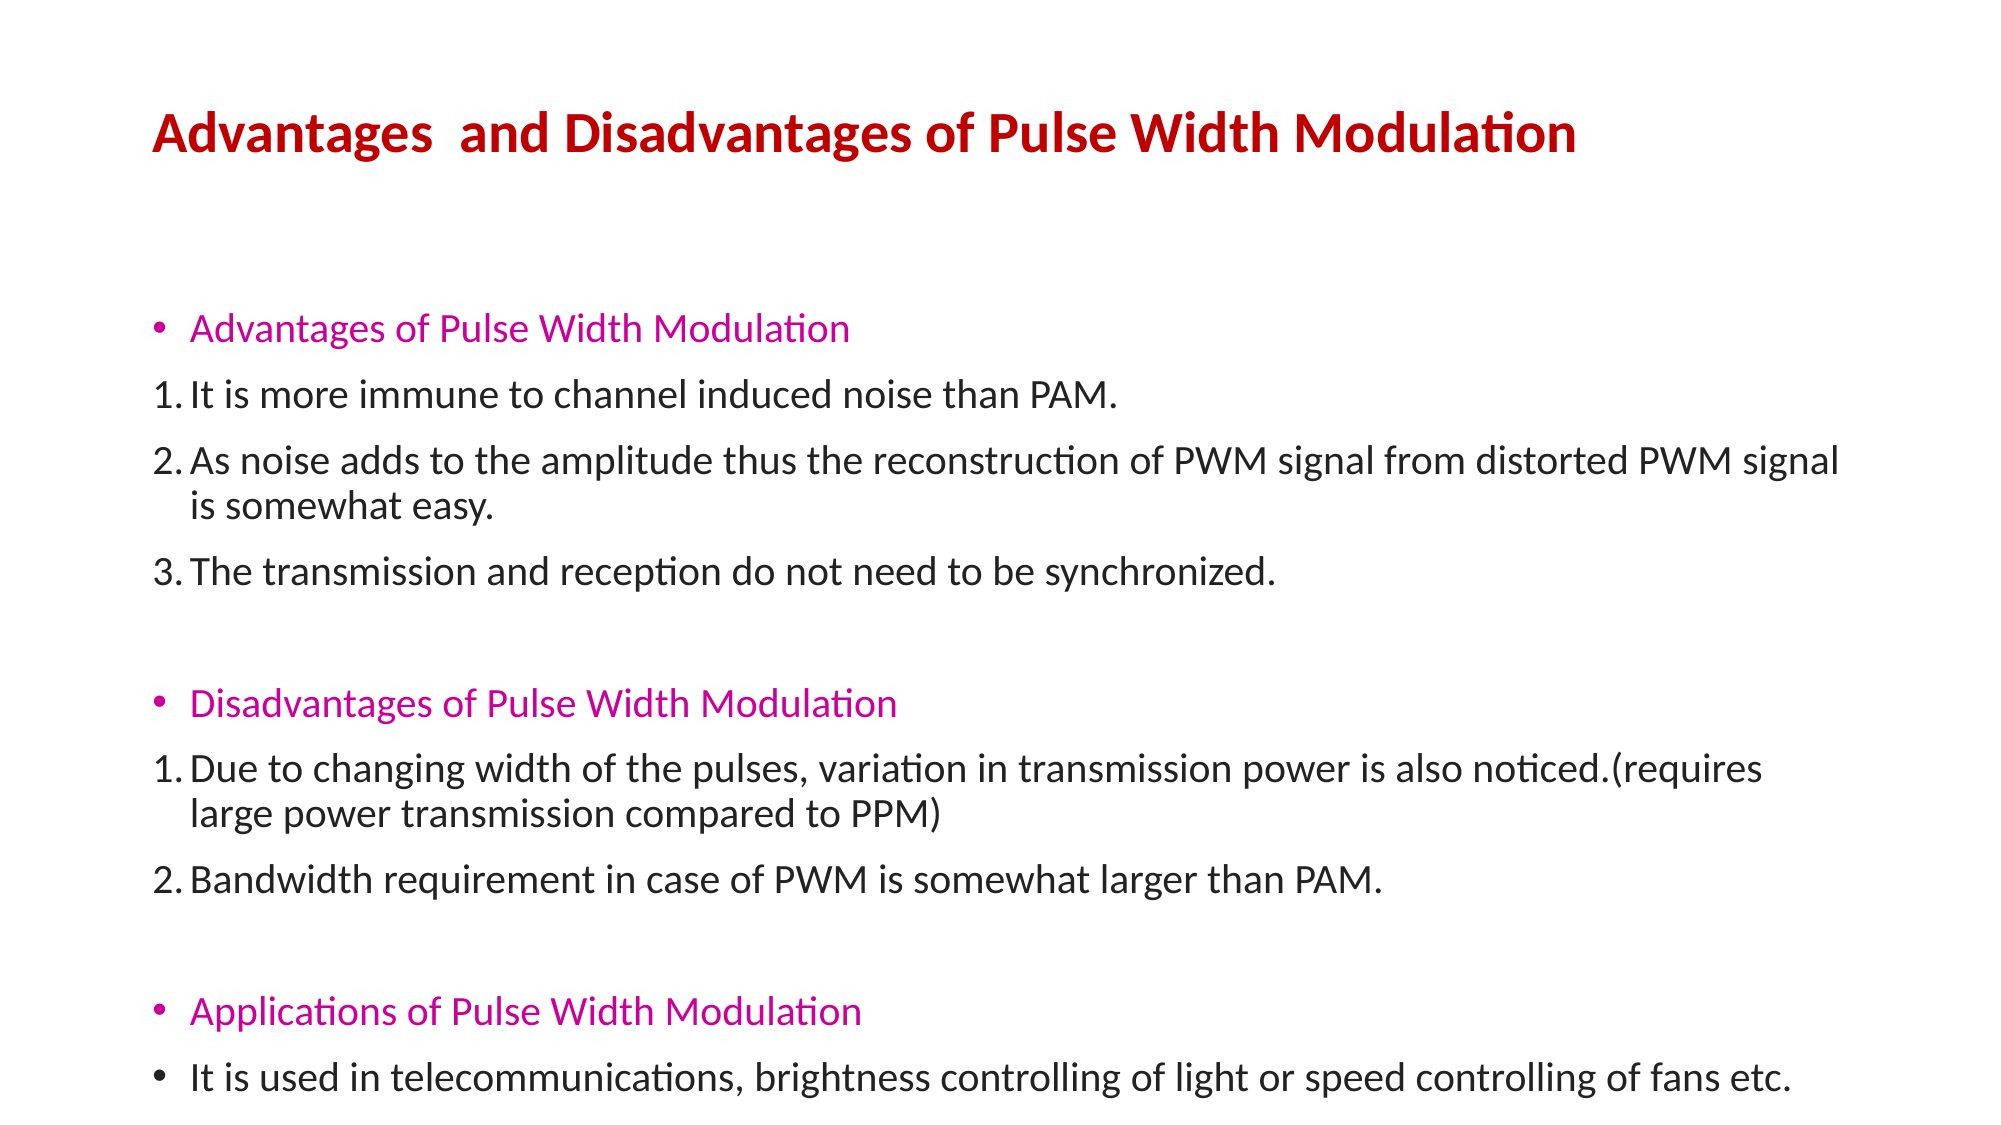

# Advantages  and Disadvantages of Pulse Width Modulation
Advantages of Pulse Width Modulation
It is more immune to channel induced noise than PAM.
As noise adds to the amplitude thus the reconstruction of PWM signal from distorted PWM signal is somewhat easy.
The transmission and reception do not need to be synchronized.

Disadvantages of Pulse Width Modulation
Due to changing width of the pulses, variation in transmission power is also noticed.(requires large power transmission compared to PPM)
Bandwidth requirement in case of PWM is somewhat larger than PAM.

Applications of Pulse Width Modulation
It is used in telecommunications, brightness controlling of light or speed controlling of fans etc.